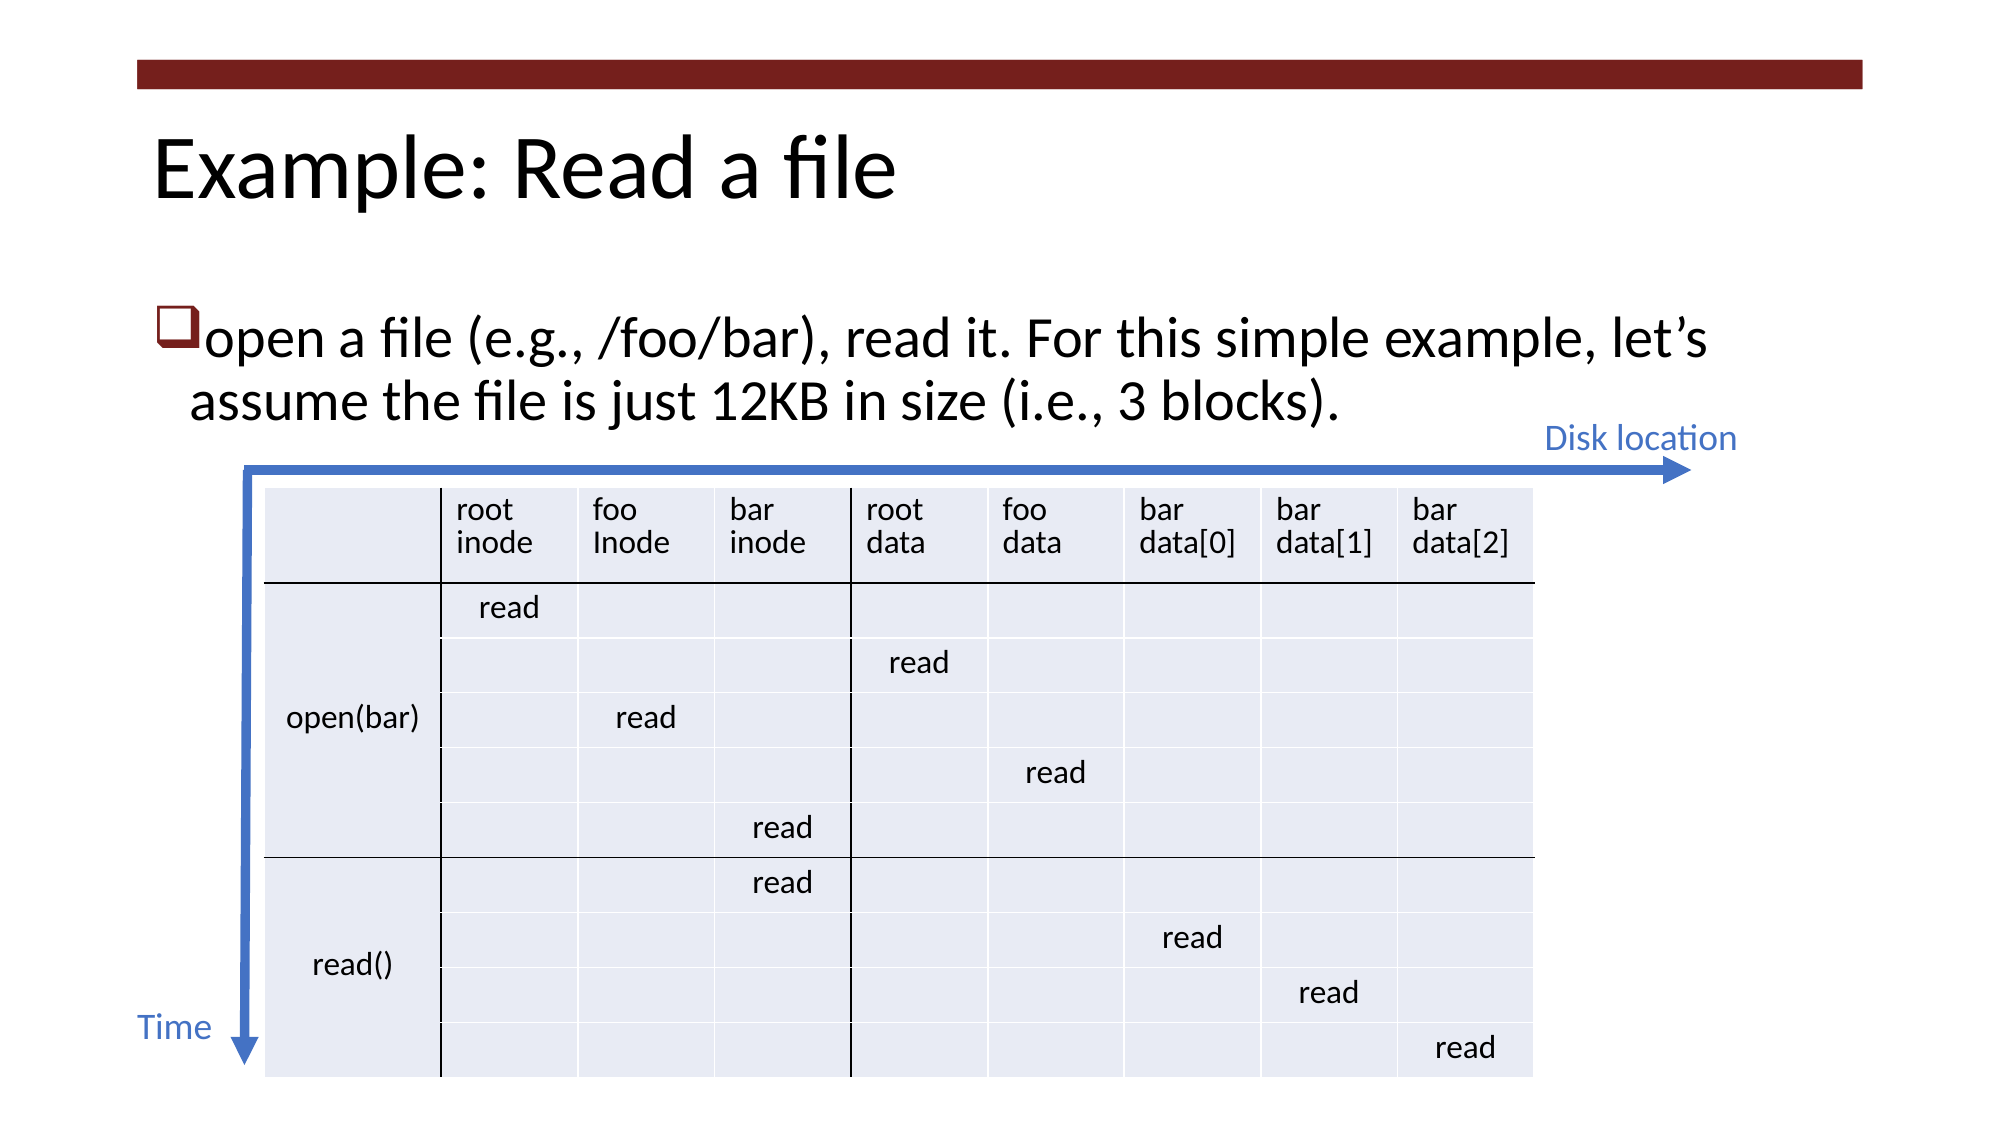

# Example: Read a file
open a file (e.g., /foo/bar), read it. For this simple example, let’s assume the file is just 12KB in size (i.e., 3 blocks).
Disk location
Time
|  | root inode | foo Inode | bar inode | root data | foo data | bar data[0] | bar data[1] | bar data[2] |
| --- | --- | --- | --- | --- | --- | --- | --- | --- |
| open(bar) | read |  |  |  |  |  |  |  |
|  |  |  |  | read |  |  |  |  |
|  |  | read |  |  |  |  |  |  |
|  |  |  |  |  | read |  |  |  |
|  |  |  | read |  |  |  |  |  |
| read() |  |  | read |  |  |  |  |  |
|  |  |  |  |  |  | read |  |  |
|  |  |  |  |  |  |  | read |  |
|  |  |  |  |  |  |  |  | read |